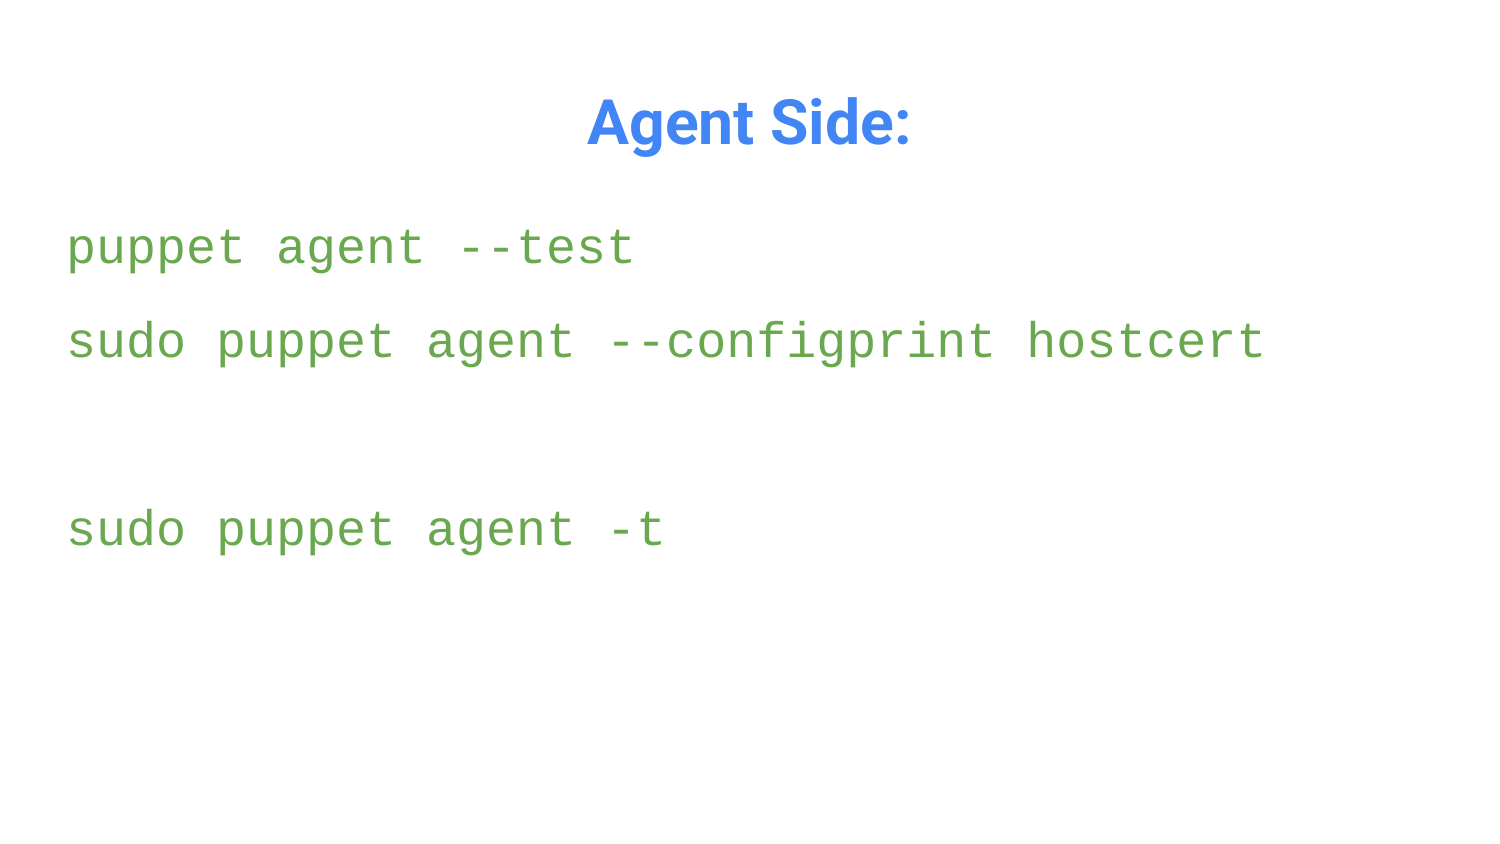

# Agent Side:
puppet agent --test
sudo puppet agent --configprint hostcert

sudo puppet agent -t